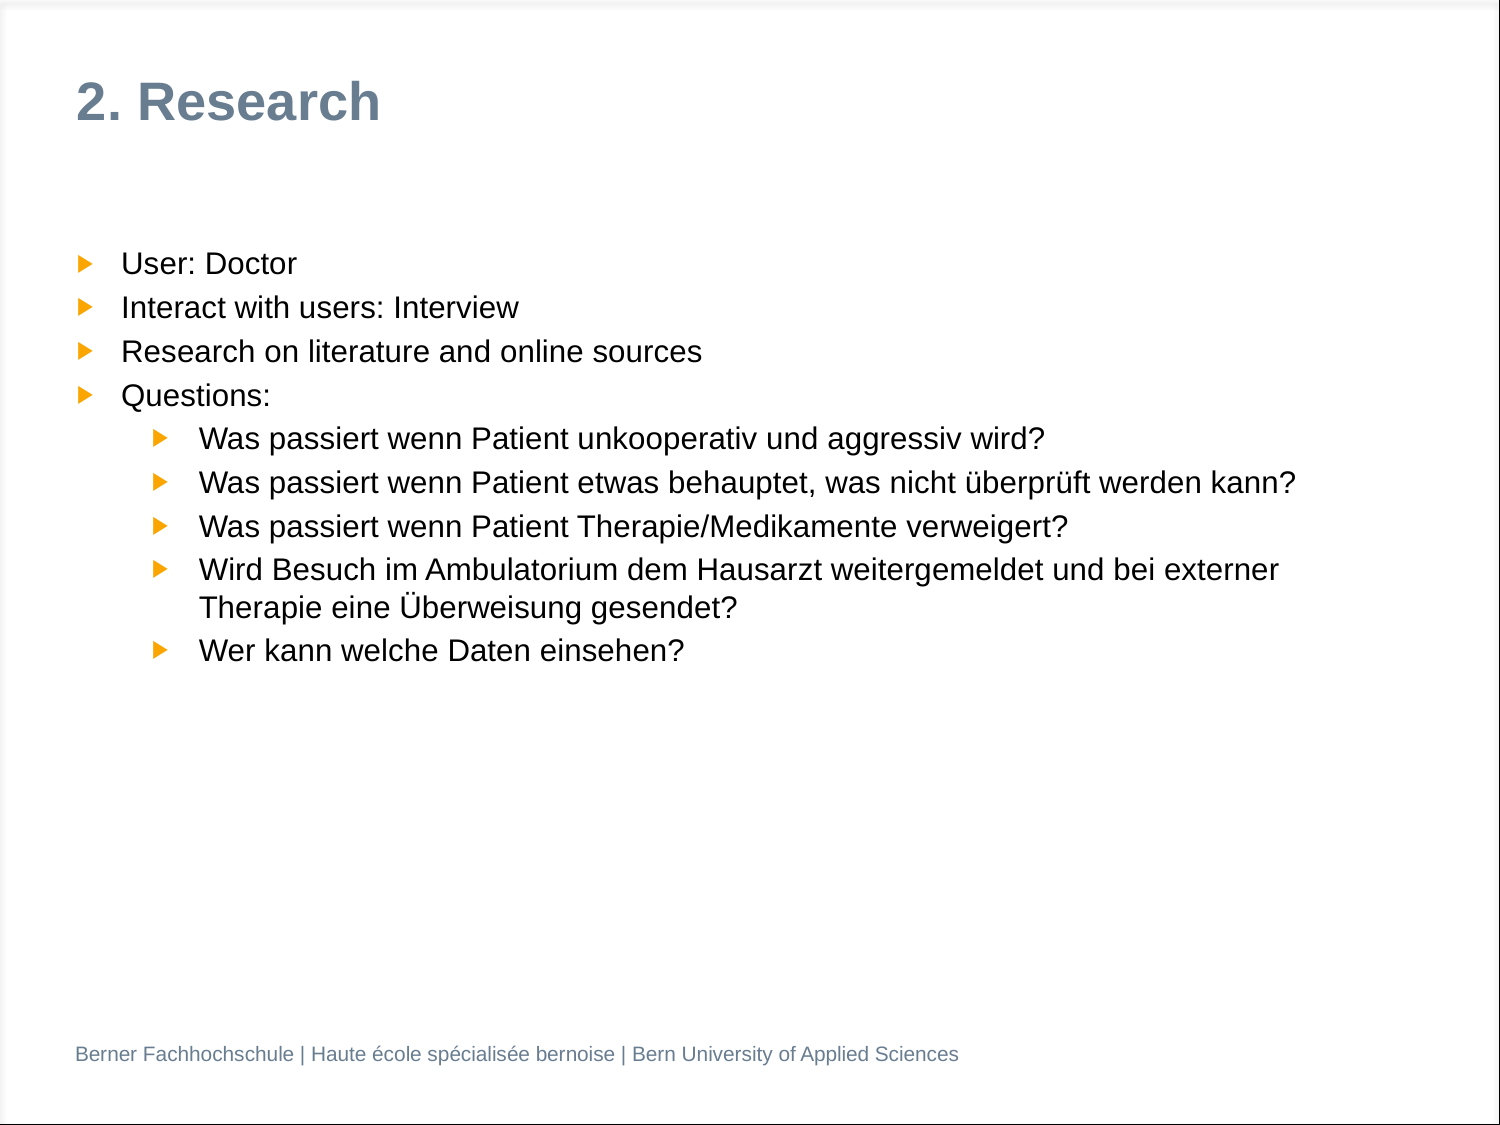

# 2. Research
User: Doctor
Interact with users: Interview
Research on literature and online sources
Questions:
Was passiert wenn Patient unkooperativ und aggressiv wird?
Was passiert wenn Patient etwas behauptet, was nicht überprüft werden kann?
Was passiert wenn Patient Therapie/Medikamente verweigert?
Wird Besuch im Ambulatorium dem Hausarzt weitergemeldet und bei externer Therapie eine Überweisung gesendet?
Wer kann welche Daten einsehen?